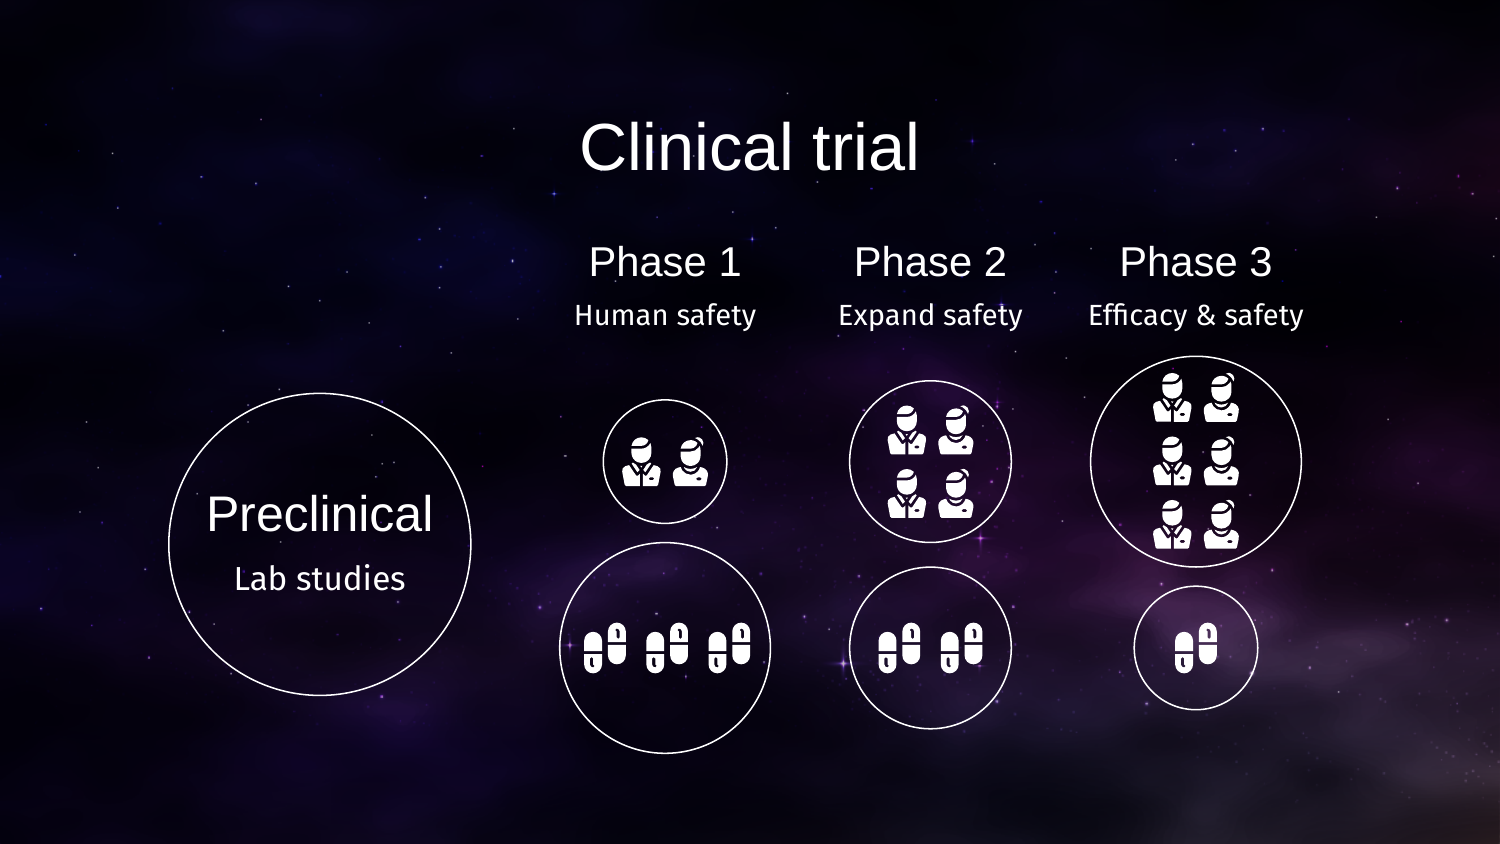

# Clinical trial
Phase 1
Phase 2
Phase 3
Efficacy & safety
Human safety
Expand safety

Preclinical

Lab studies